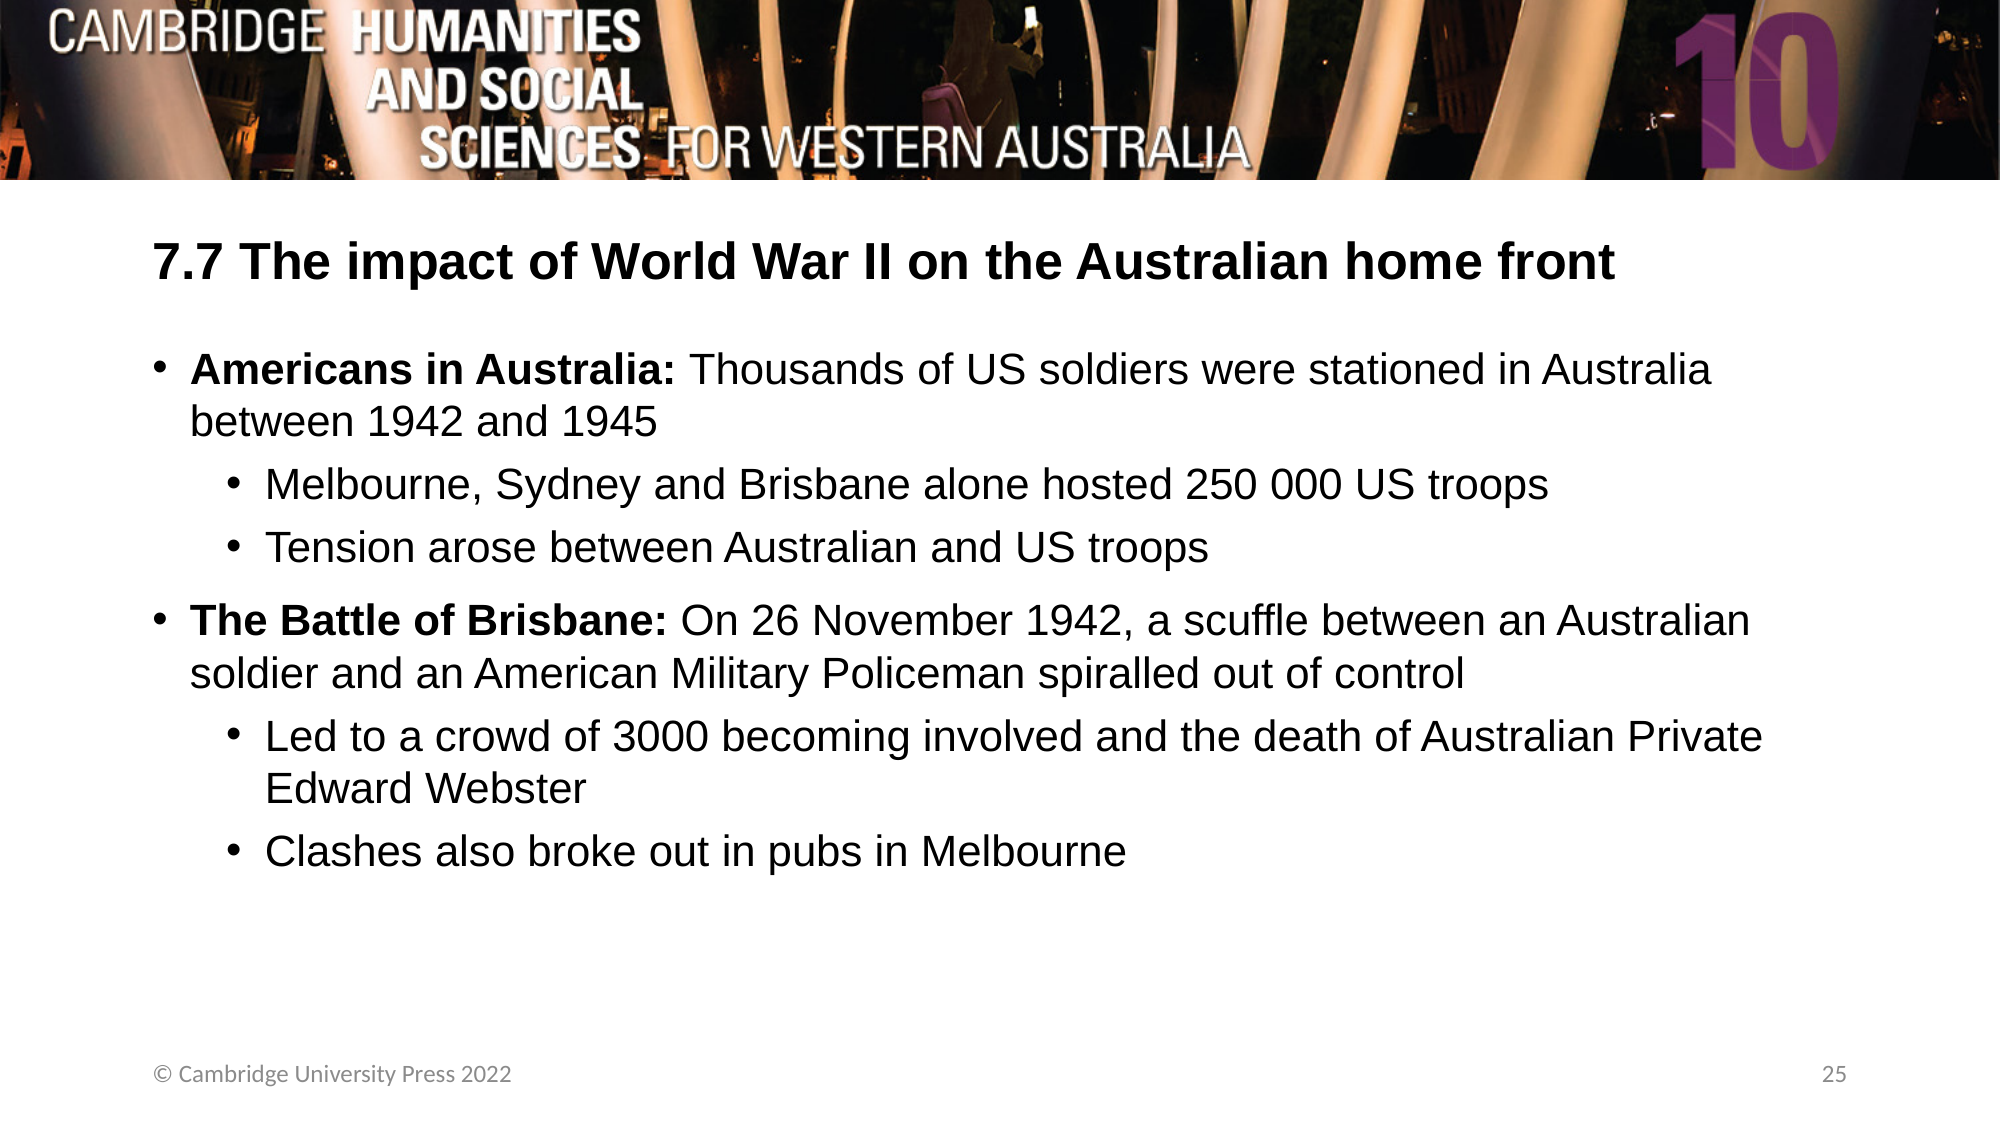

# 7.7 The impact of World War II on the Australian home front
Americans in Australia: Thousands of US soldiers were stationed in Australia between 1942 and 1945
Melbourne, Sydney and Brisbane alone hosted 250 000 US troops
Tension arose between Australian and US troops
The Battle of Brisbane: On 26 November 1942, a scuffle between an Australian soldier and an American Military Policeman spiralled out of control
Led to a crowd of 3000 becoming involved and the death of Australian Private Edward Webster
Clashes also broke out in pubs in Melbourne

© Cambridge University Press 2022
25